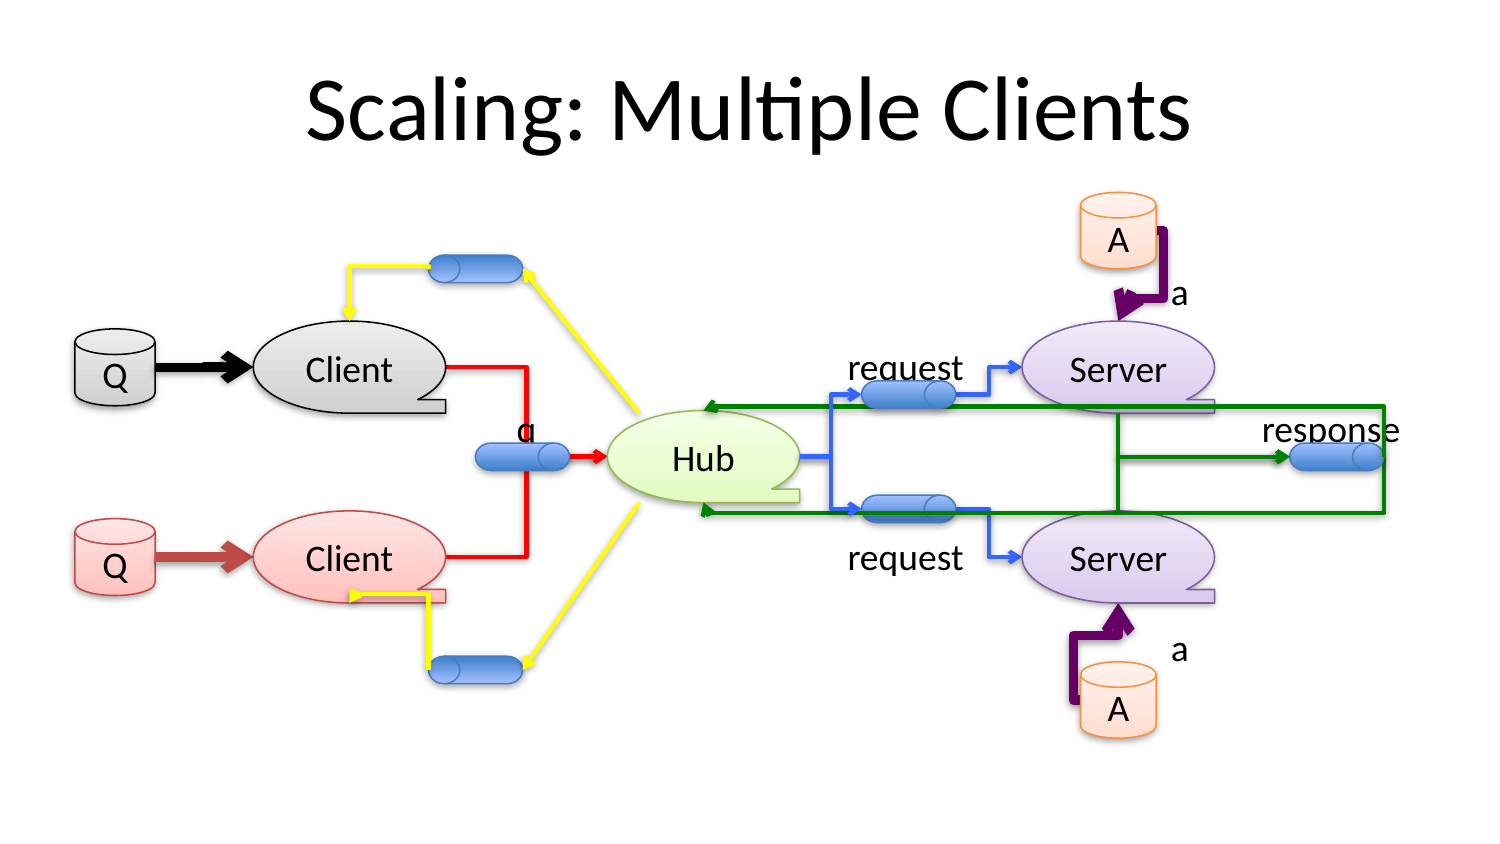

# Scaling: Multiple Clients
A

a
Client
Server
Q
request

q
response
Hub

Client
Server
Q
request
a

A